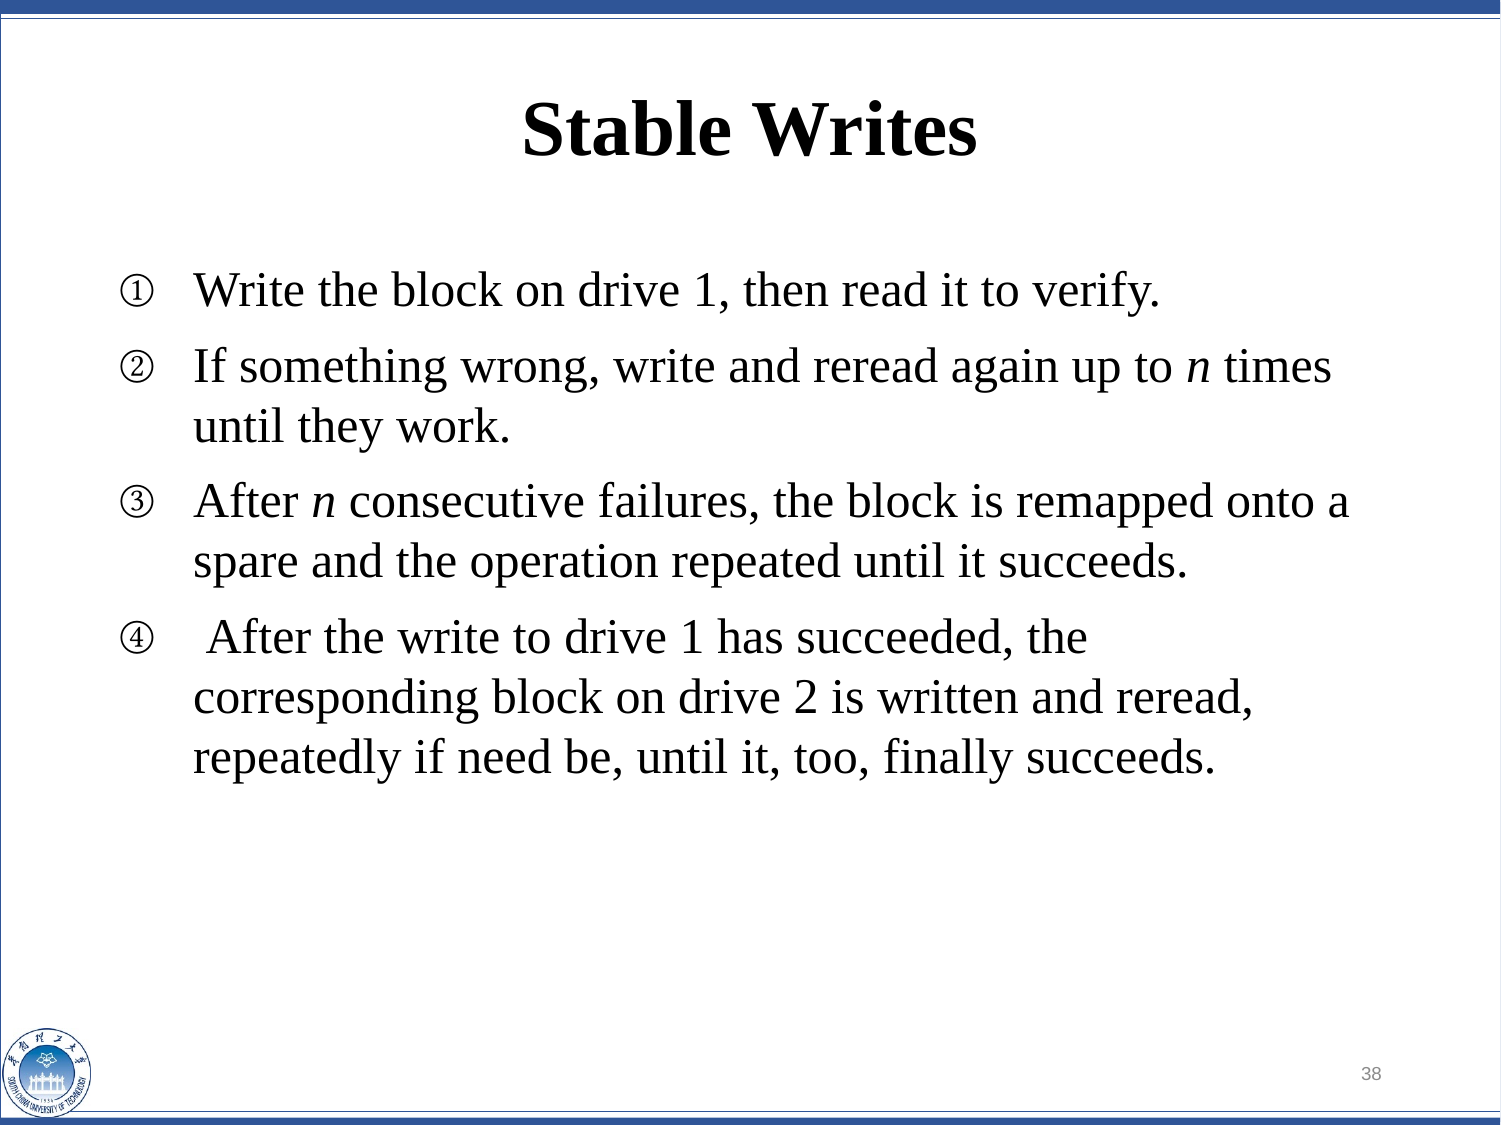

# Stable Writes
Write the block on drive 1, then read it to verify.
If something wrong, write and reread again up to n times until they work.
After n consecutive failures, the block is remapped onto a spare and the operation repeated until it succeeds.
 After the write to drive 1 has succeeded, the corresponding block on drive 2 is written and reread, repeatedly if need be, until it, too, finally succeeds.
38